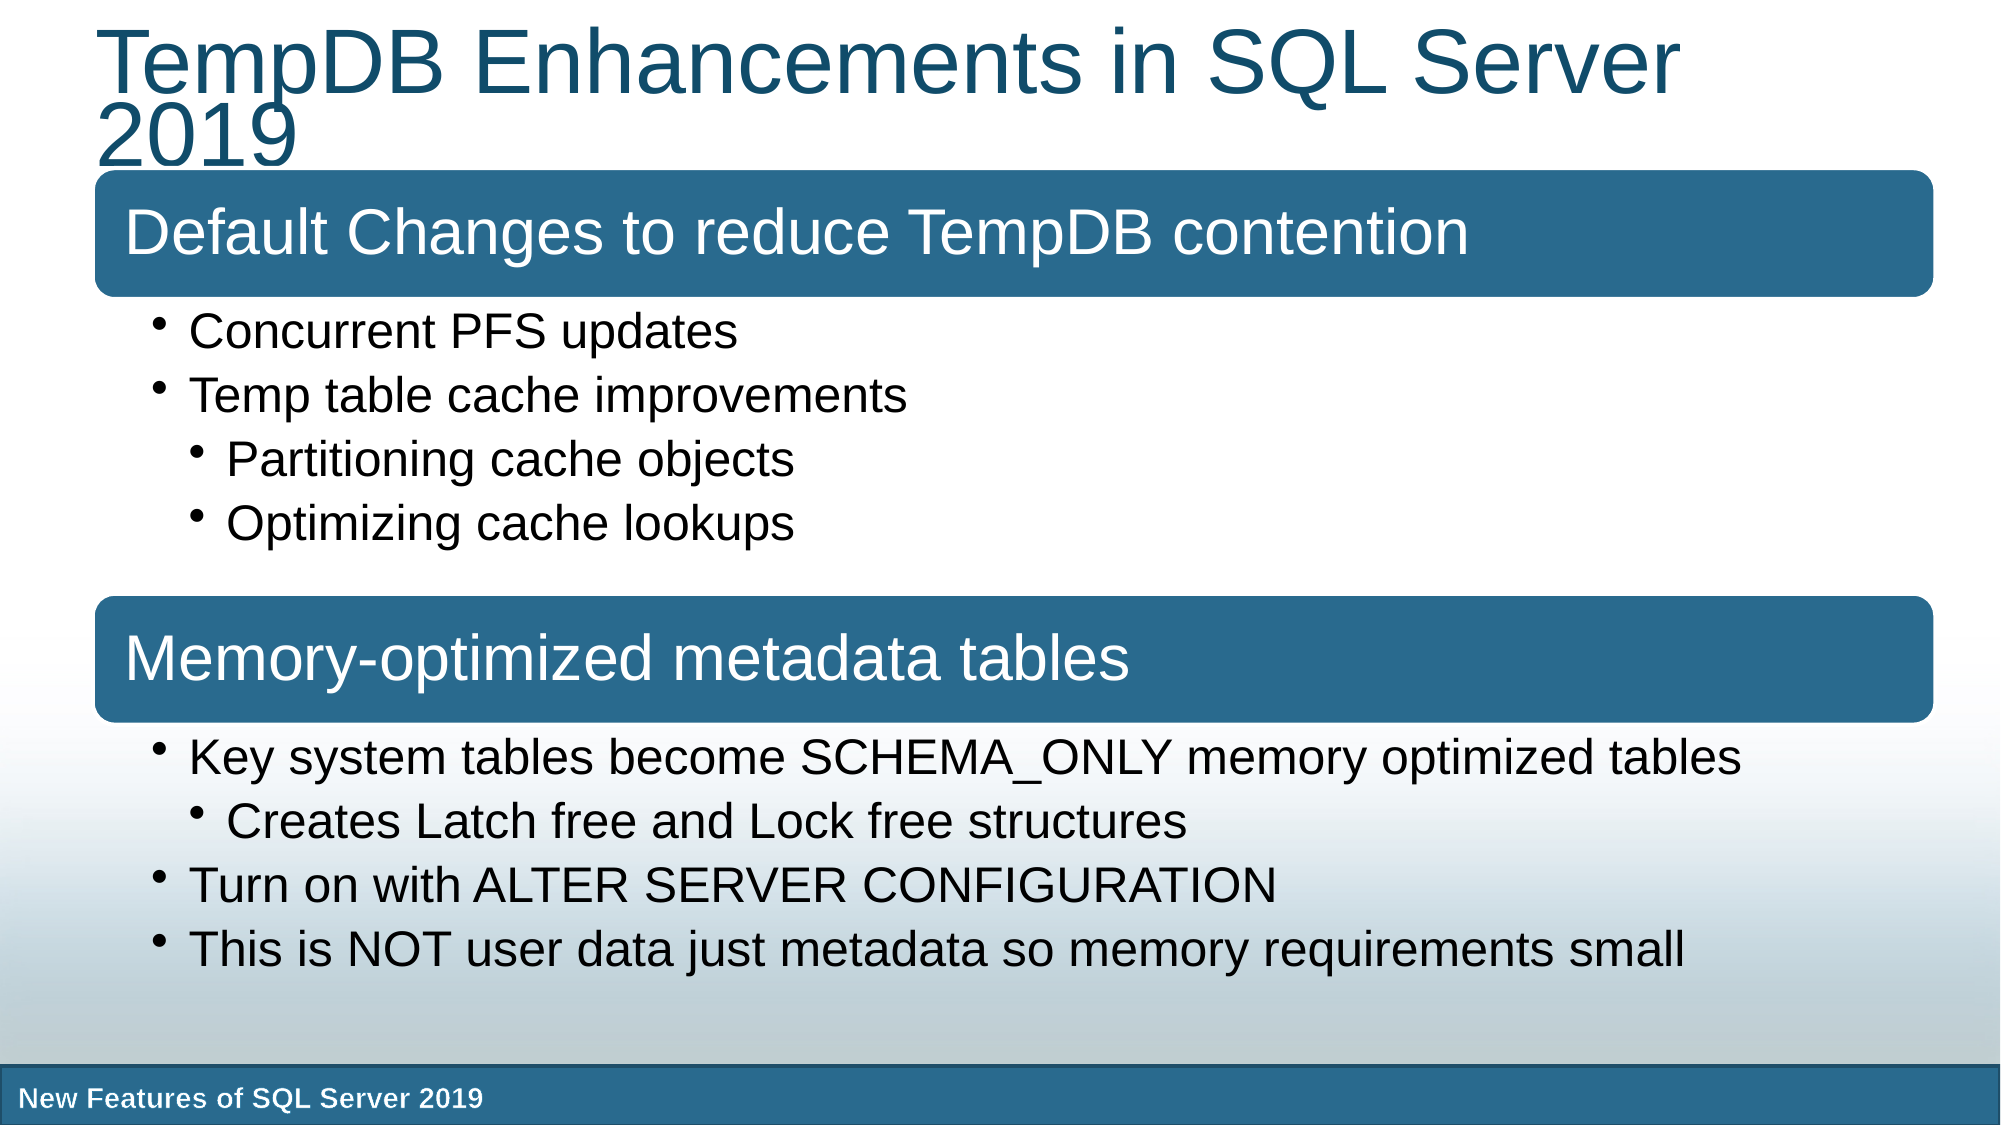

# TempDB Enhancements in SQL Server 2019
Default Changes to reduce TempDB contention
Concurrent PFS updates
Temp table cache improvements
Partitioning cache objects
Optimizing cache lookups
Memory-optimized metadata tables
Key system tables become SCHEMA_ONLY memory optimized tables
Creates Latch free and Lock free structures
Turn on with ALTER SERVER CONFIGURATION
This is NOT user data just metadata so memory requirements small